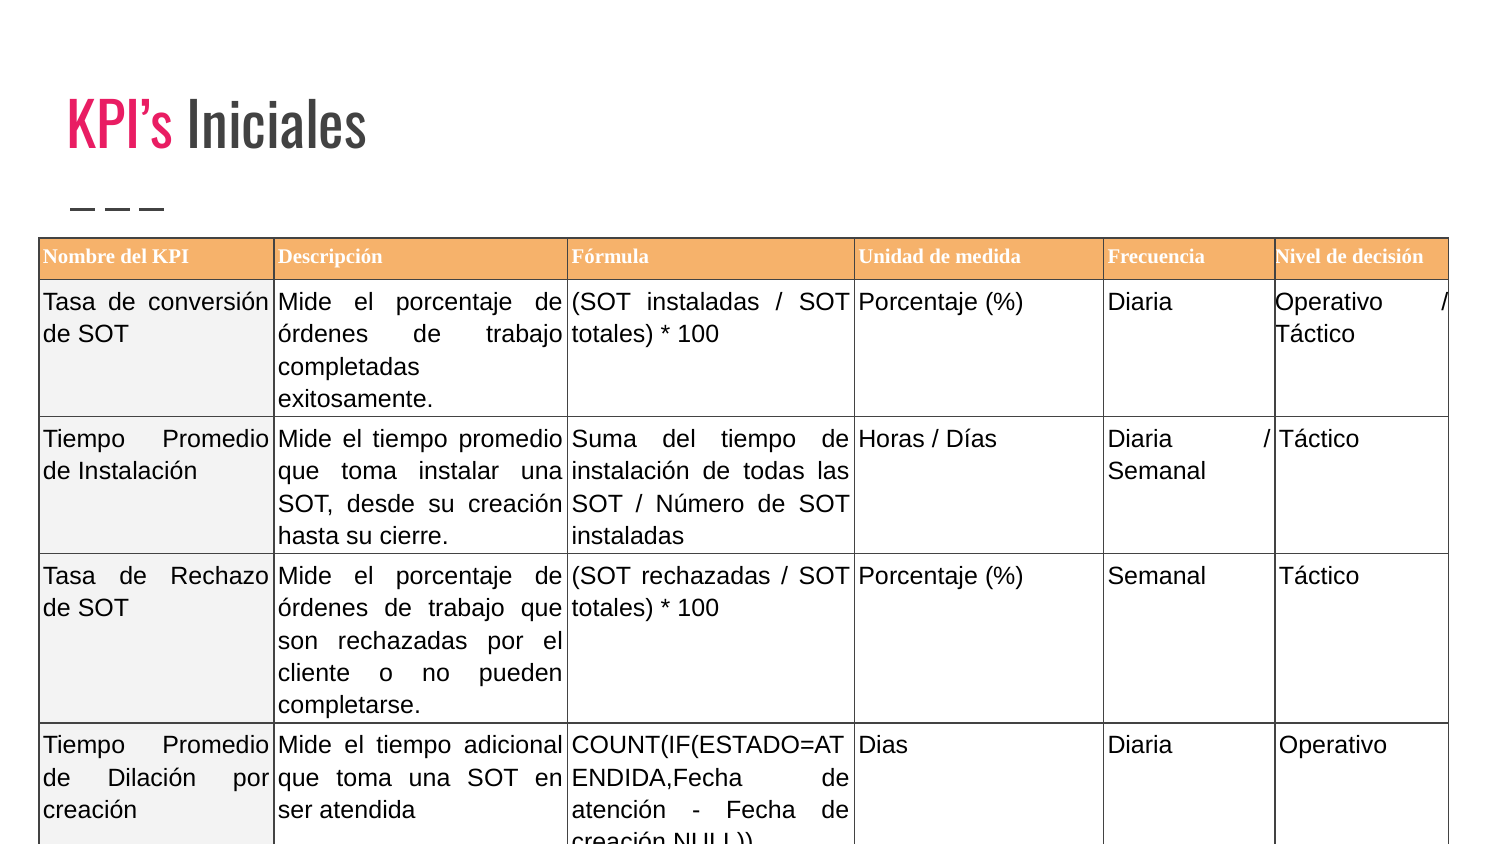

# KPI’s Iniciales
| Nombre del KPI | Descripción | Fórmula | Unidad de medida | Frecuencia | Nivel de decisión |
| --- | --- | --- | --- | --- | --- |
| Tasa de conversión de SOT | Mide el porcentaje de órdenes de trabajo completadas exitosamente. | (SOT instaladas / SOT totales) \* 100 | Porcentaje (%) | Diaria | Operativo / Táctico |
| Tiempo Promedio de Instalación | Mide el tiempo promedio que toma instalar una SOT, desde su creación hasta su cierre. | Suma del tiempo de instalación de todas las SOT / Número de SOT instaladas | Horas / Días | Diaria / Semanal | Táctico |
| Tasa de Rechazo de SOT | Mide el porcentaje de órdenes de trabajo que son rechazadas por el cliente o no pueden completarse. | (SOT rechazadas / SOT totales) \* 100 | Porcentaje (%) | Semanal | Táctico |
| Tiempo Promedio de Dilación por creación | Mide el tiempo adicional que toma una SOT en ser atendida | COUNT(IF(ESTADO=ATENDIDA,Fecha de atención - Fecha de creación,NULL)) | Dias | Diaria | Operativo |